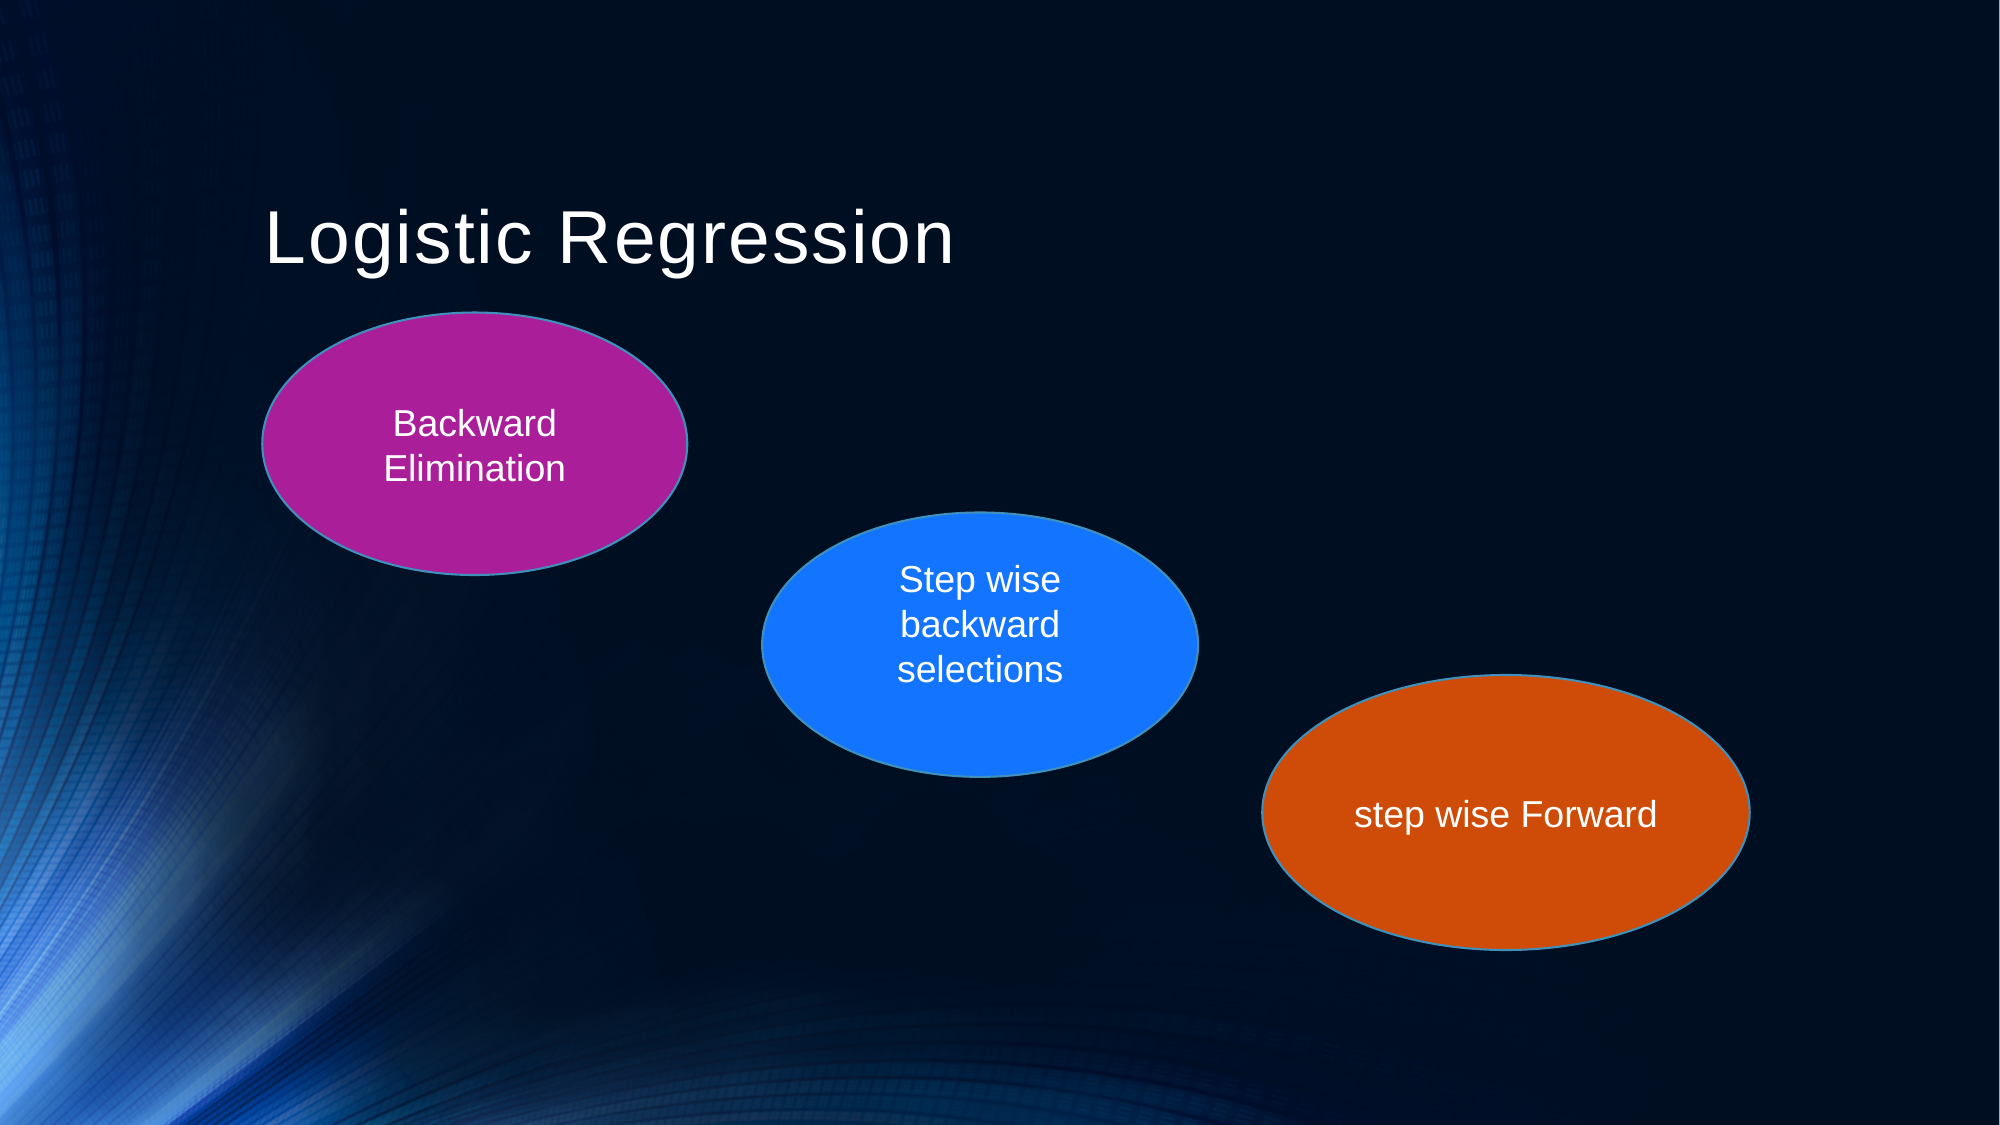

# Logistic Regression
Backward Elimination
Step wise backward selections

step wise Forward